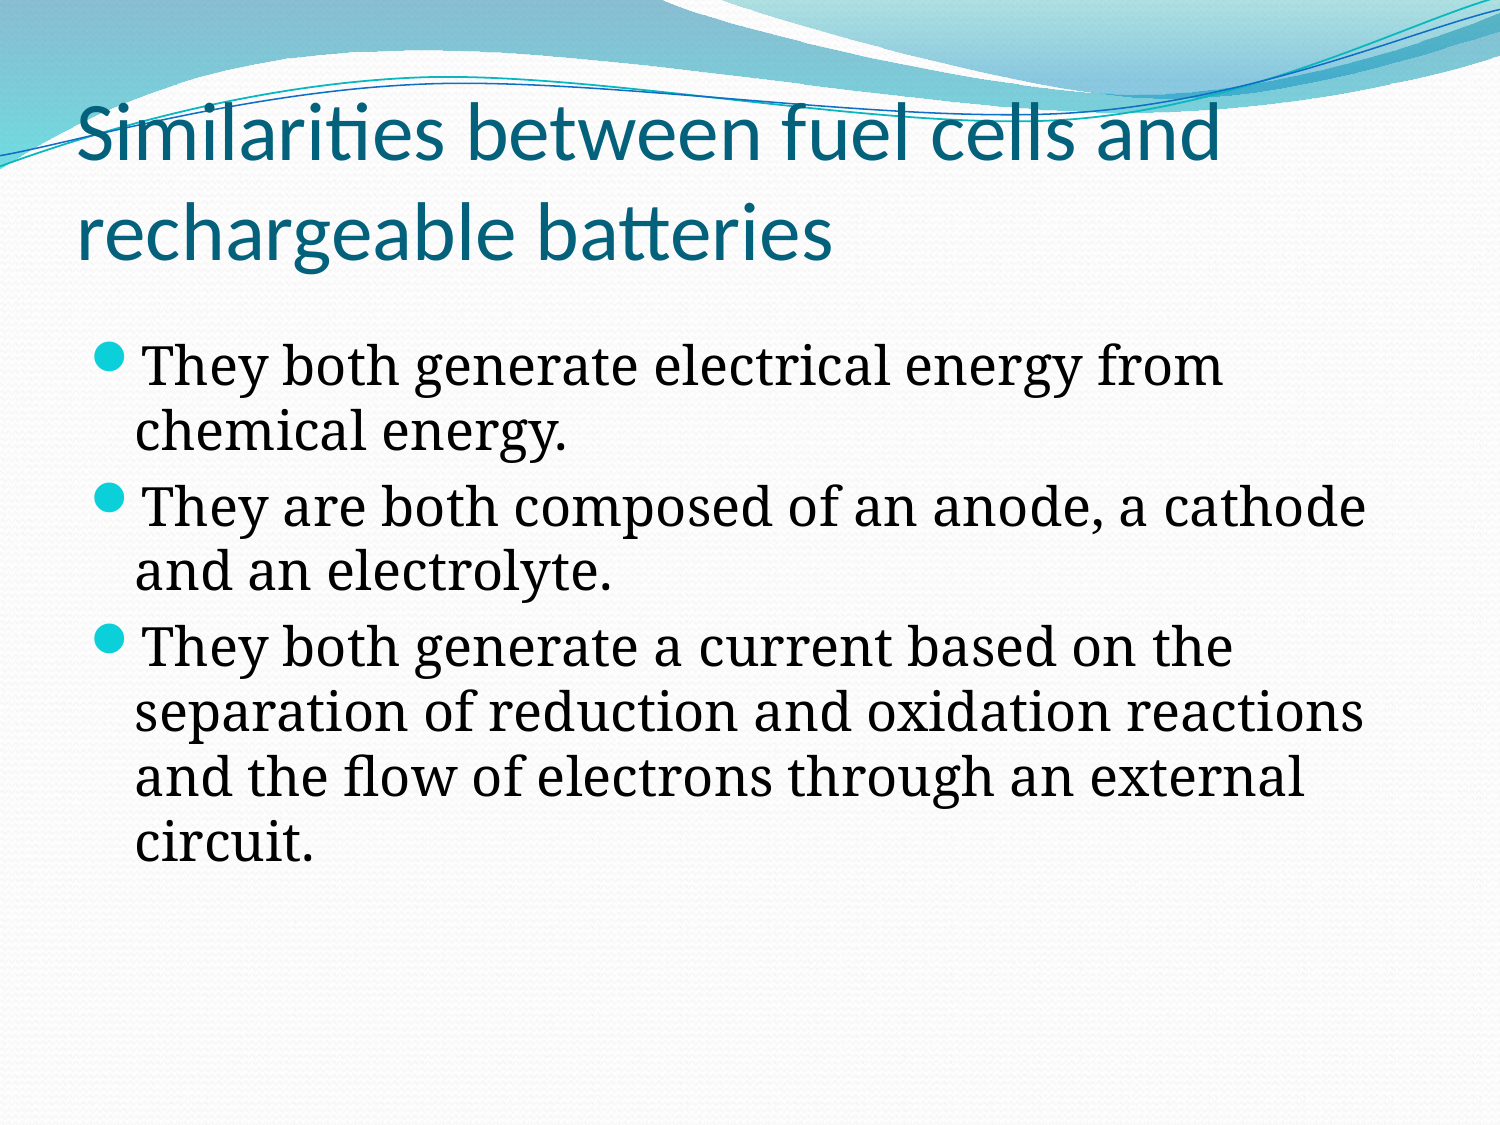

# Similarities between fuel cells and rechargeable batteries
They both generate electrical energy from chemical energy.
They are both composed of an anode, a cathode and an electrolyte.
They both generate a current based on the separation of reduction and oxidation reactions and the flow of electrons through an external circuit.